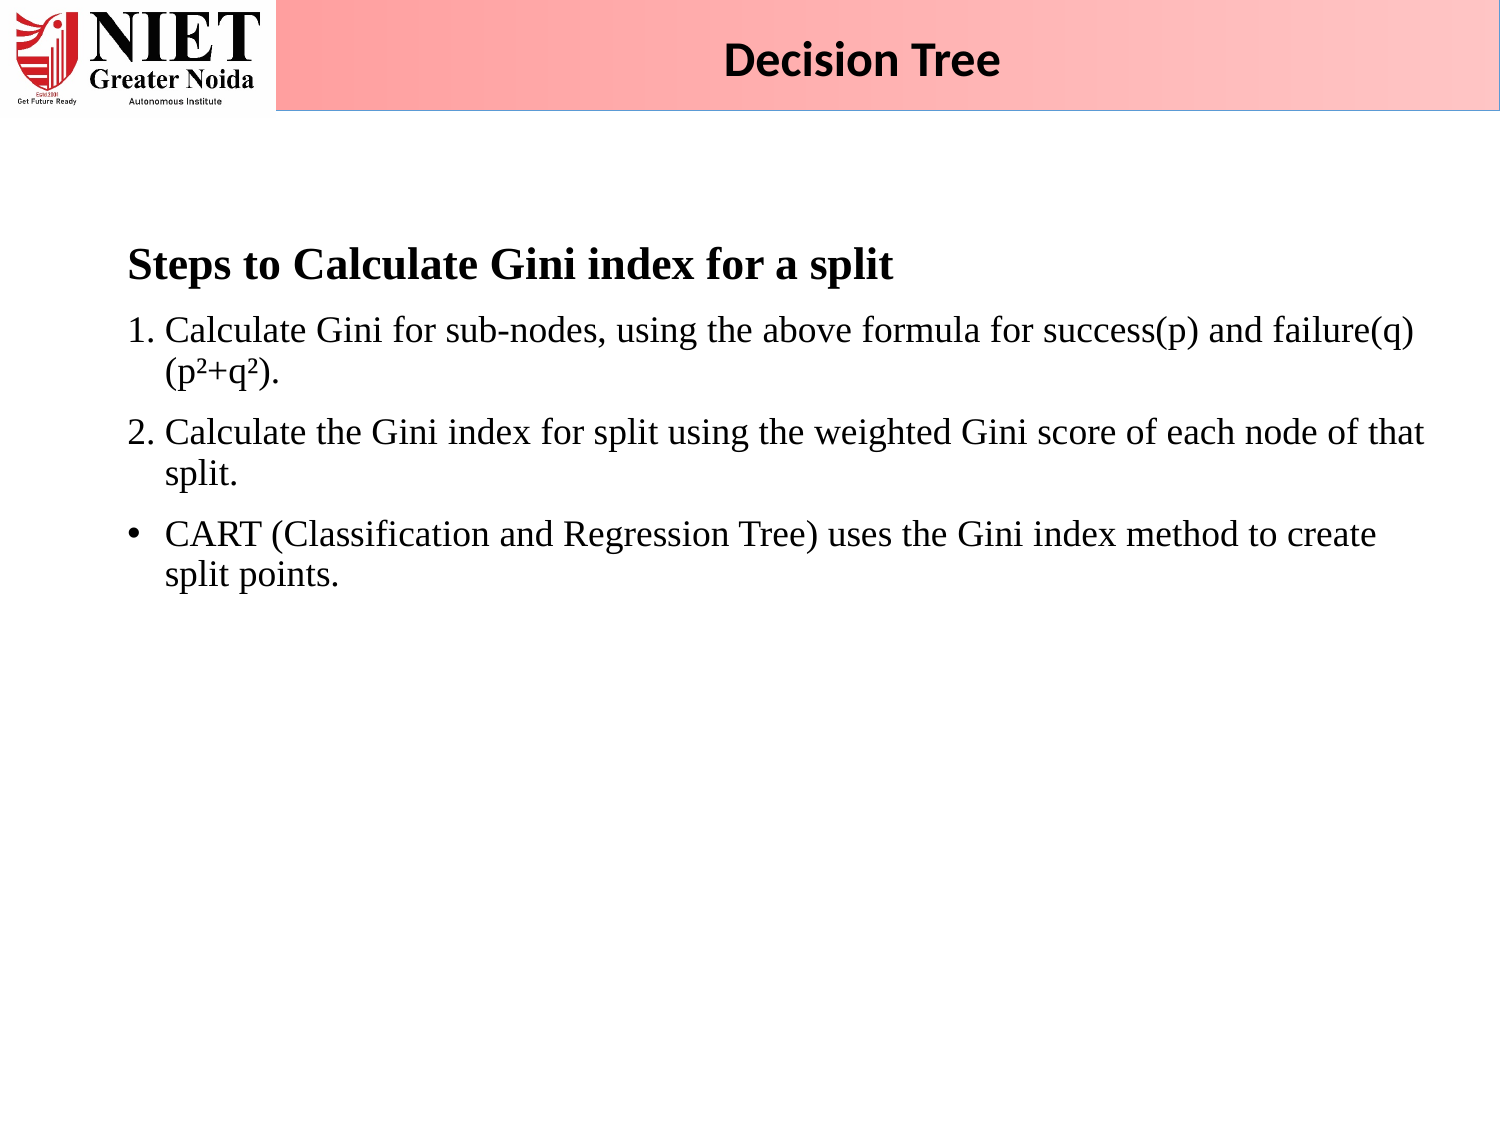

Decision Tree
Steps to Calculate Gini index for a split
Calculate Gini for sub-nodes, using the above formula for success(p) and failure(q) (p²+q²).
Calculate the Gini index for split using the weighted Gini score of each node of that split.
CART (Classification and Regression Tree) uses the Gini index method to create split points.